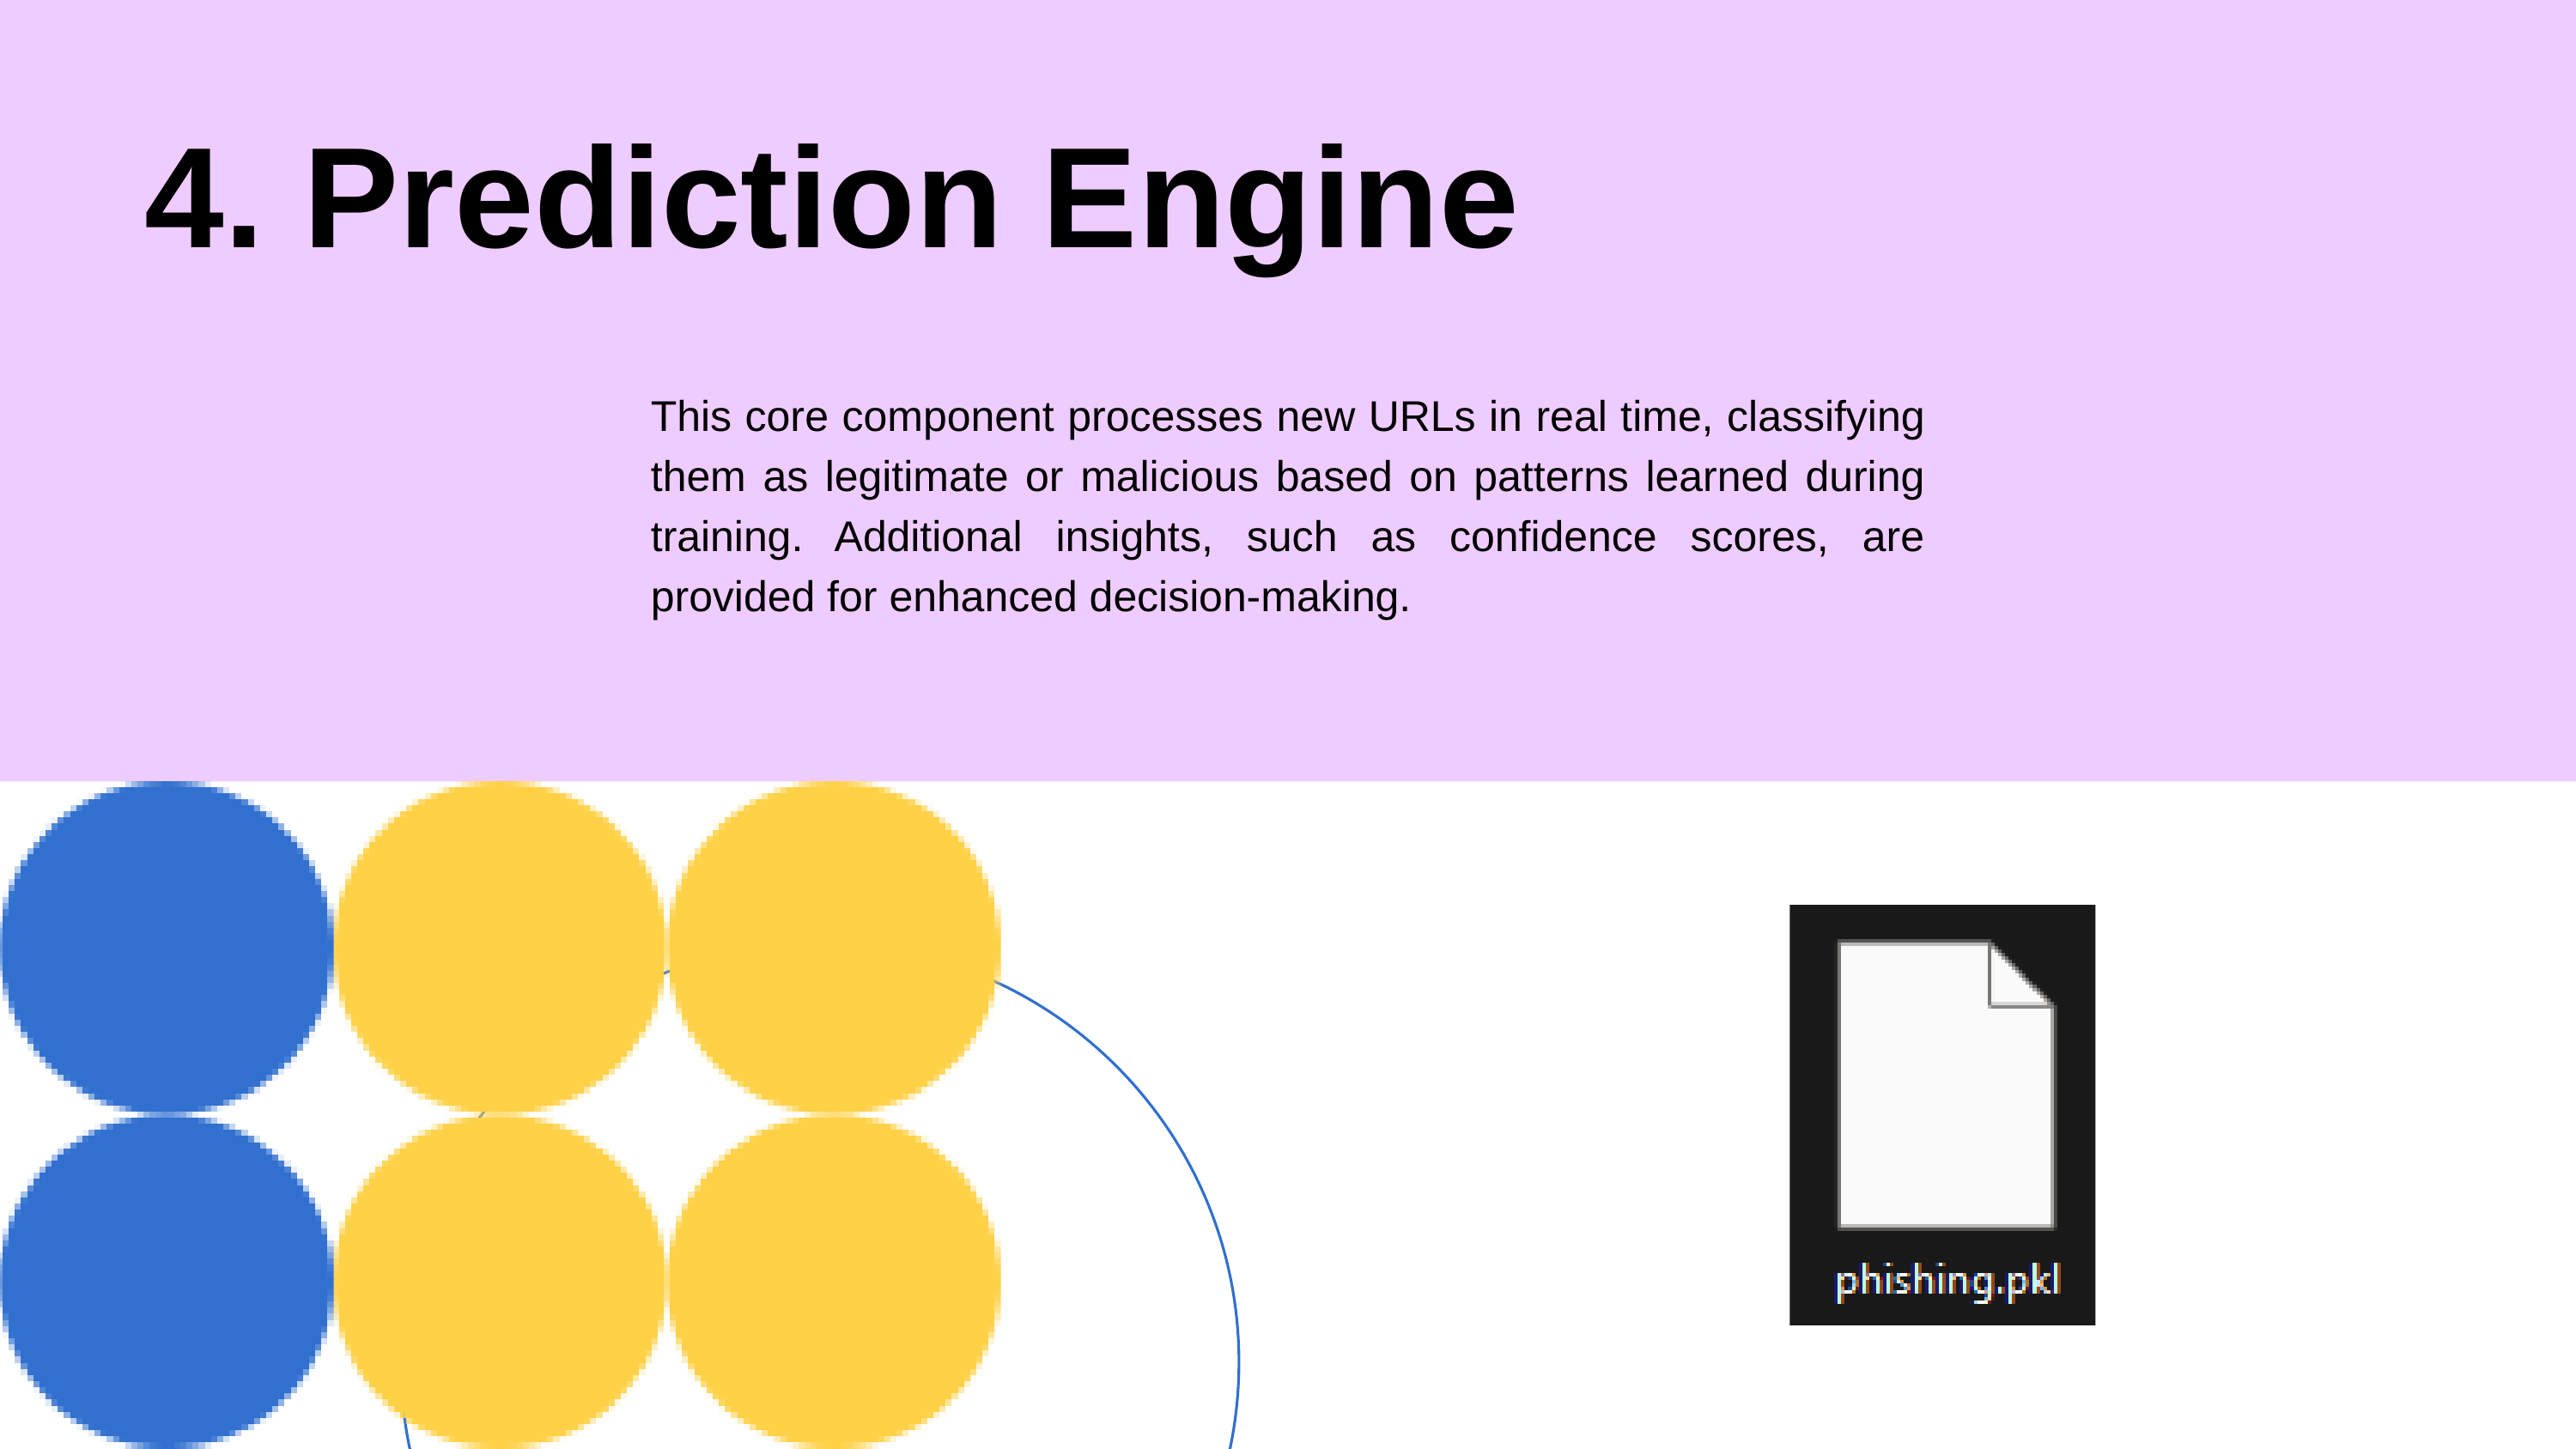

4. Prediction Engine
This core component processes new URLs in real time, classifying them as legitimate or malicious based on patterns learned during training. Additional insights, such as confidence scores, are provided for enhanced decision-making.